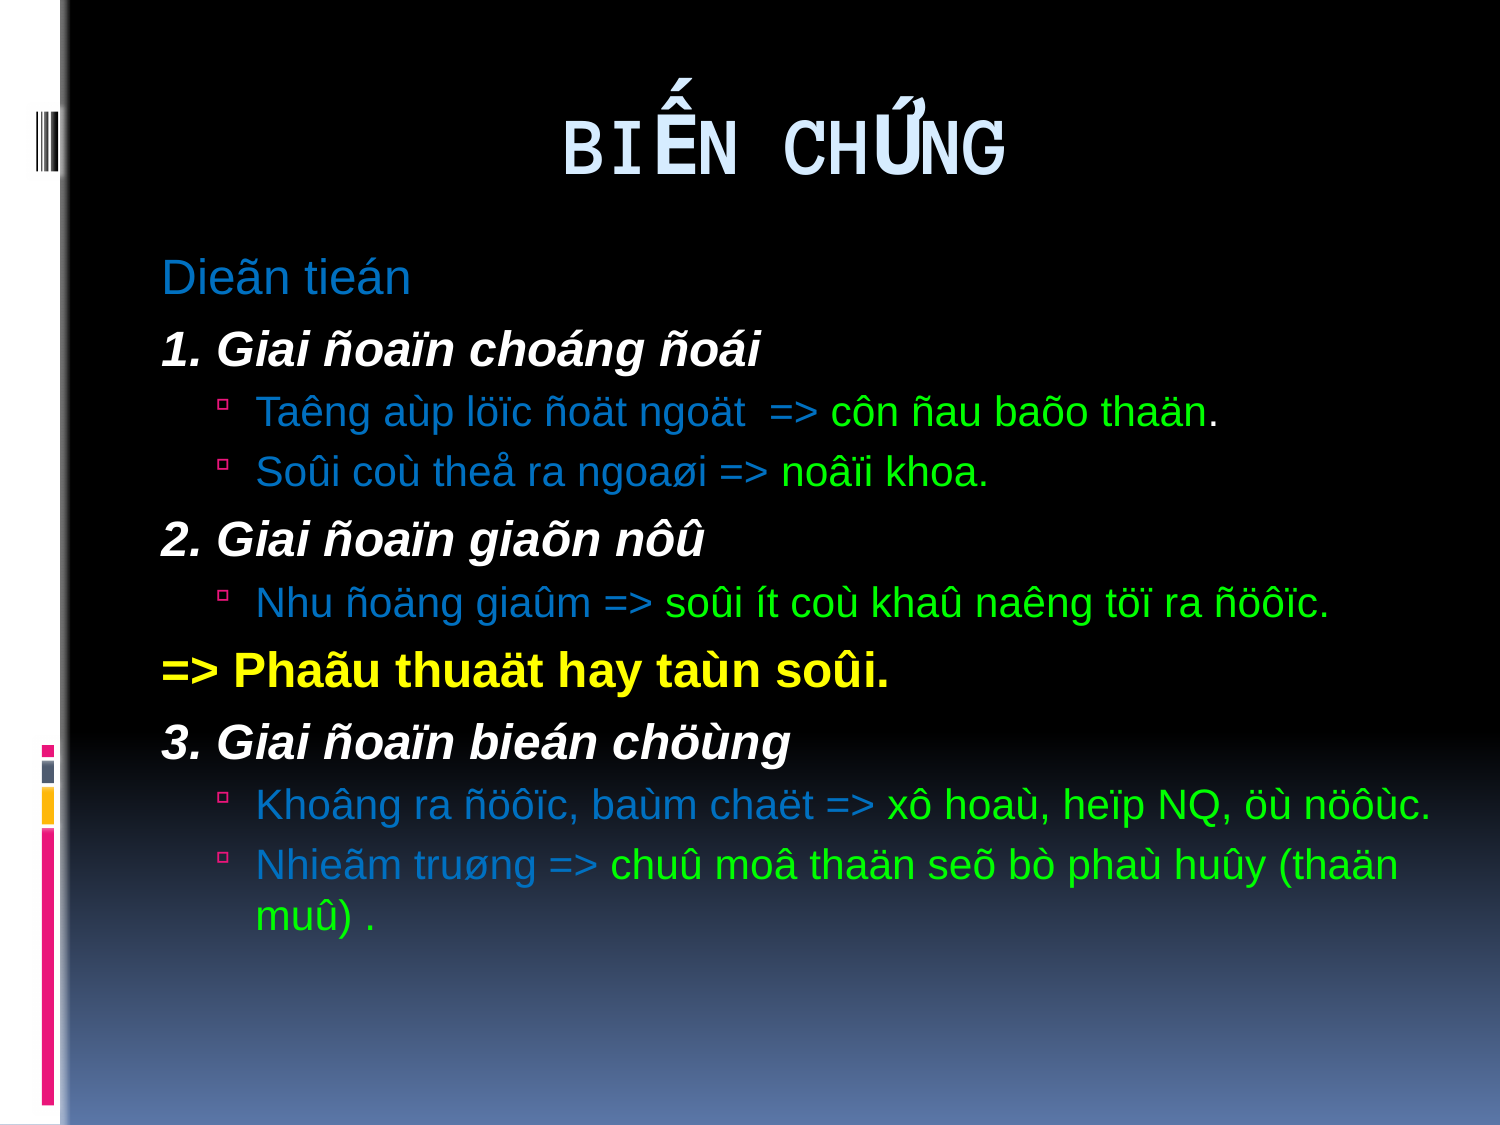

# BIẾN CHỨNG
Dieãn tieán
1. Giai ñoaïn choáng ñoái
Taêng aùp löïc ñoät ngoät  => côn ñau baõo thaän.
Soûi coù theå ra ngoaøi => noâïi khoa.
2. Giai ñoaïn giaõn nôû
Nhu ñoäng giaûm => soûi ít coù khaû naêng töï ra ñöôïc.
=> Phaãu thuaät hay taùn soûi.
3. Giai ñoaïn bieán chöùng
Khoâng ra ñöôïc, baùm chaët => xô hoaù, heïp NQ, öù nöôùc.
Nhieãm truøng => chuû moâ thaän seõ bò phaù huûy (thaän muû) .